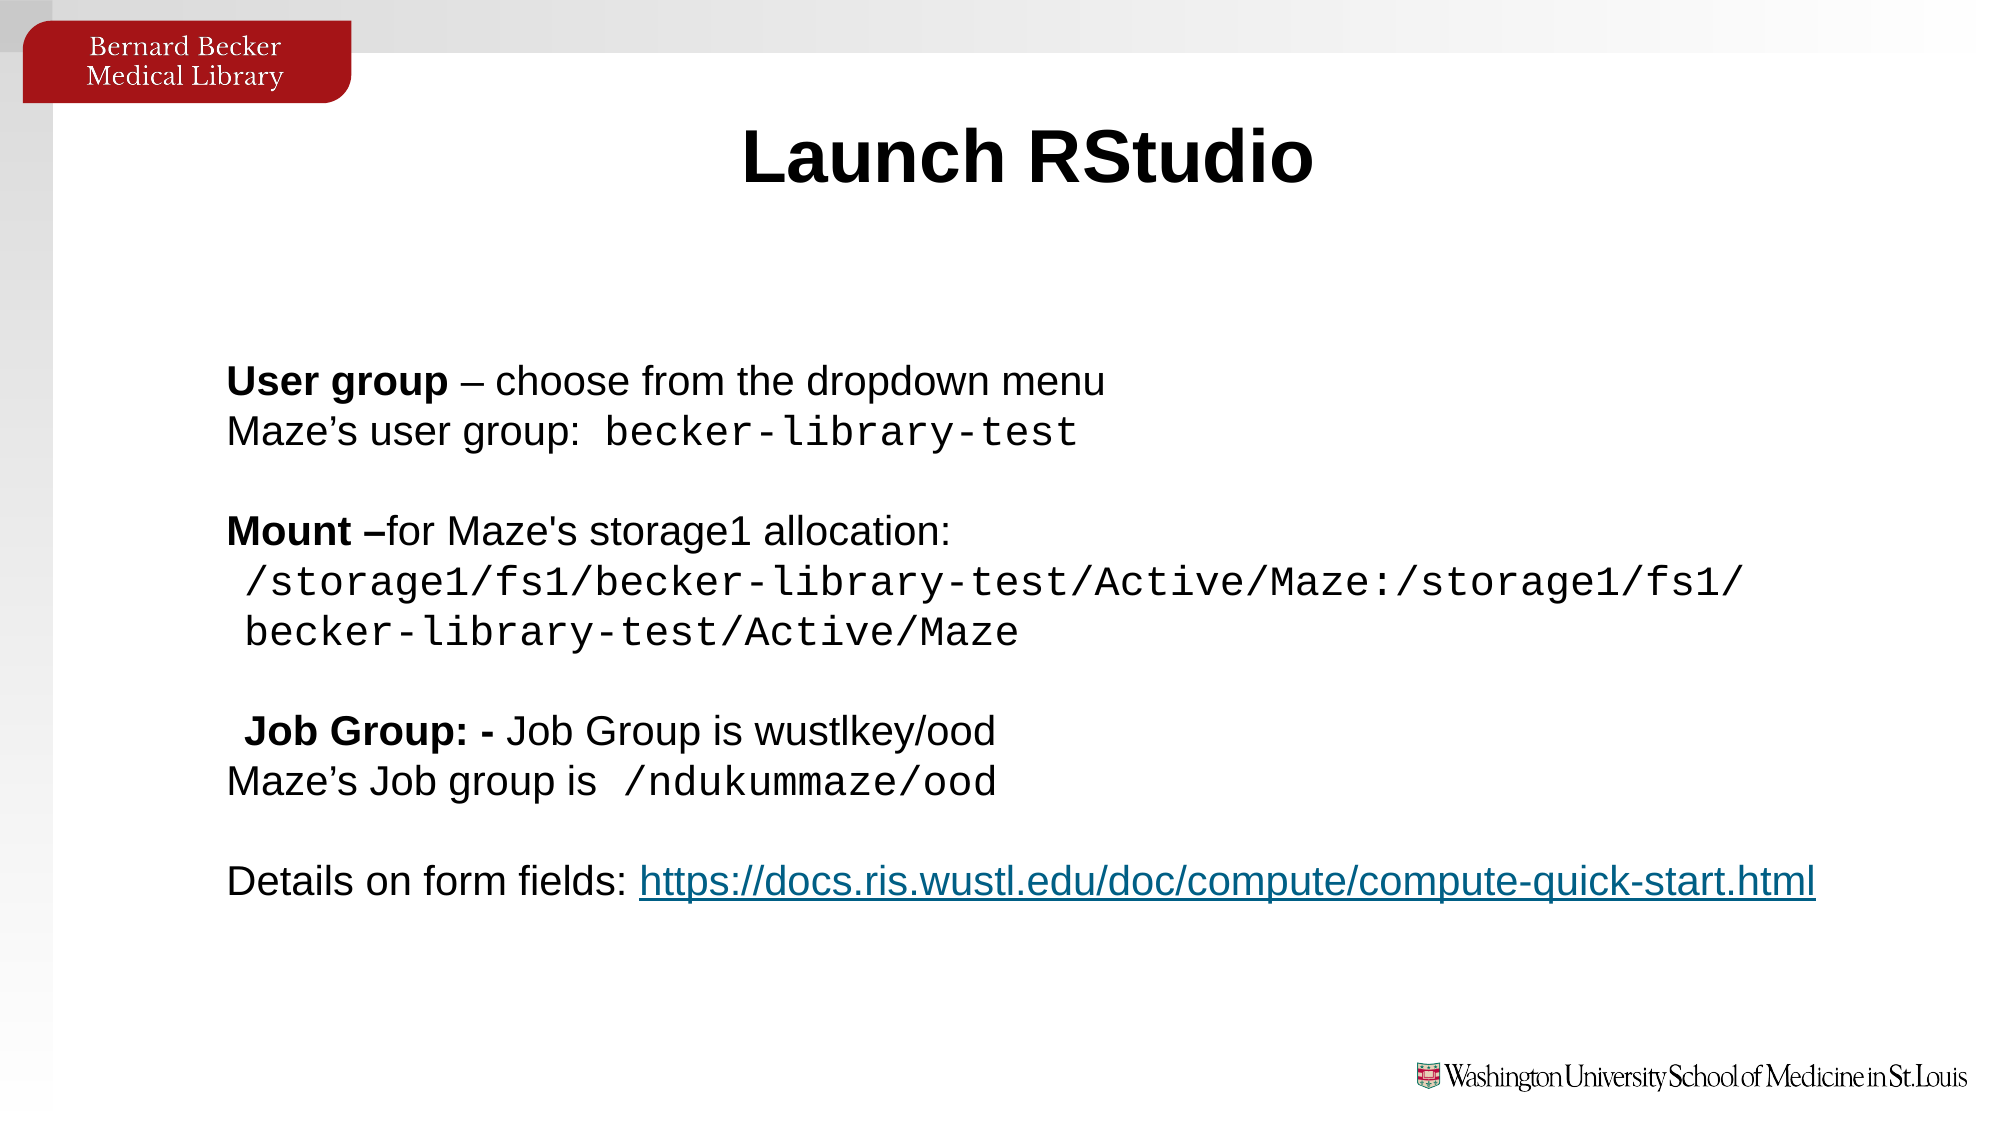

Launch RStudio
User group – choose from the dropdown menu
Maze’s user group:  becker-library-test

Mount –for Maze's storage1 allocation:
/storage1/fs1/becker-library-test/Active/Maze:/storage1/fs1/becker-library-test/Active/Maze

Job Group: - Job Group is wustlkey/ood
Maze’s Job group is /ndukummaze/ood

Details on form fields: https://docs.ris.wustl.edu/doc/compute/compute-quick-start.html